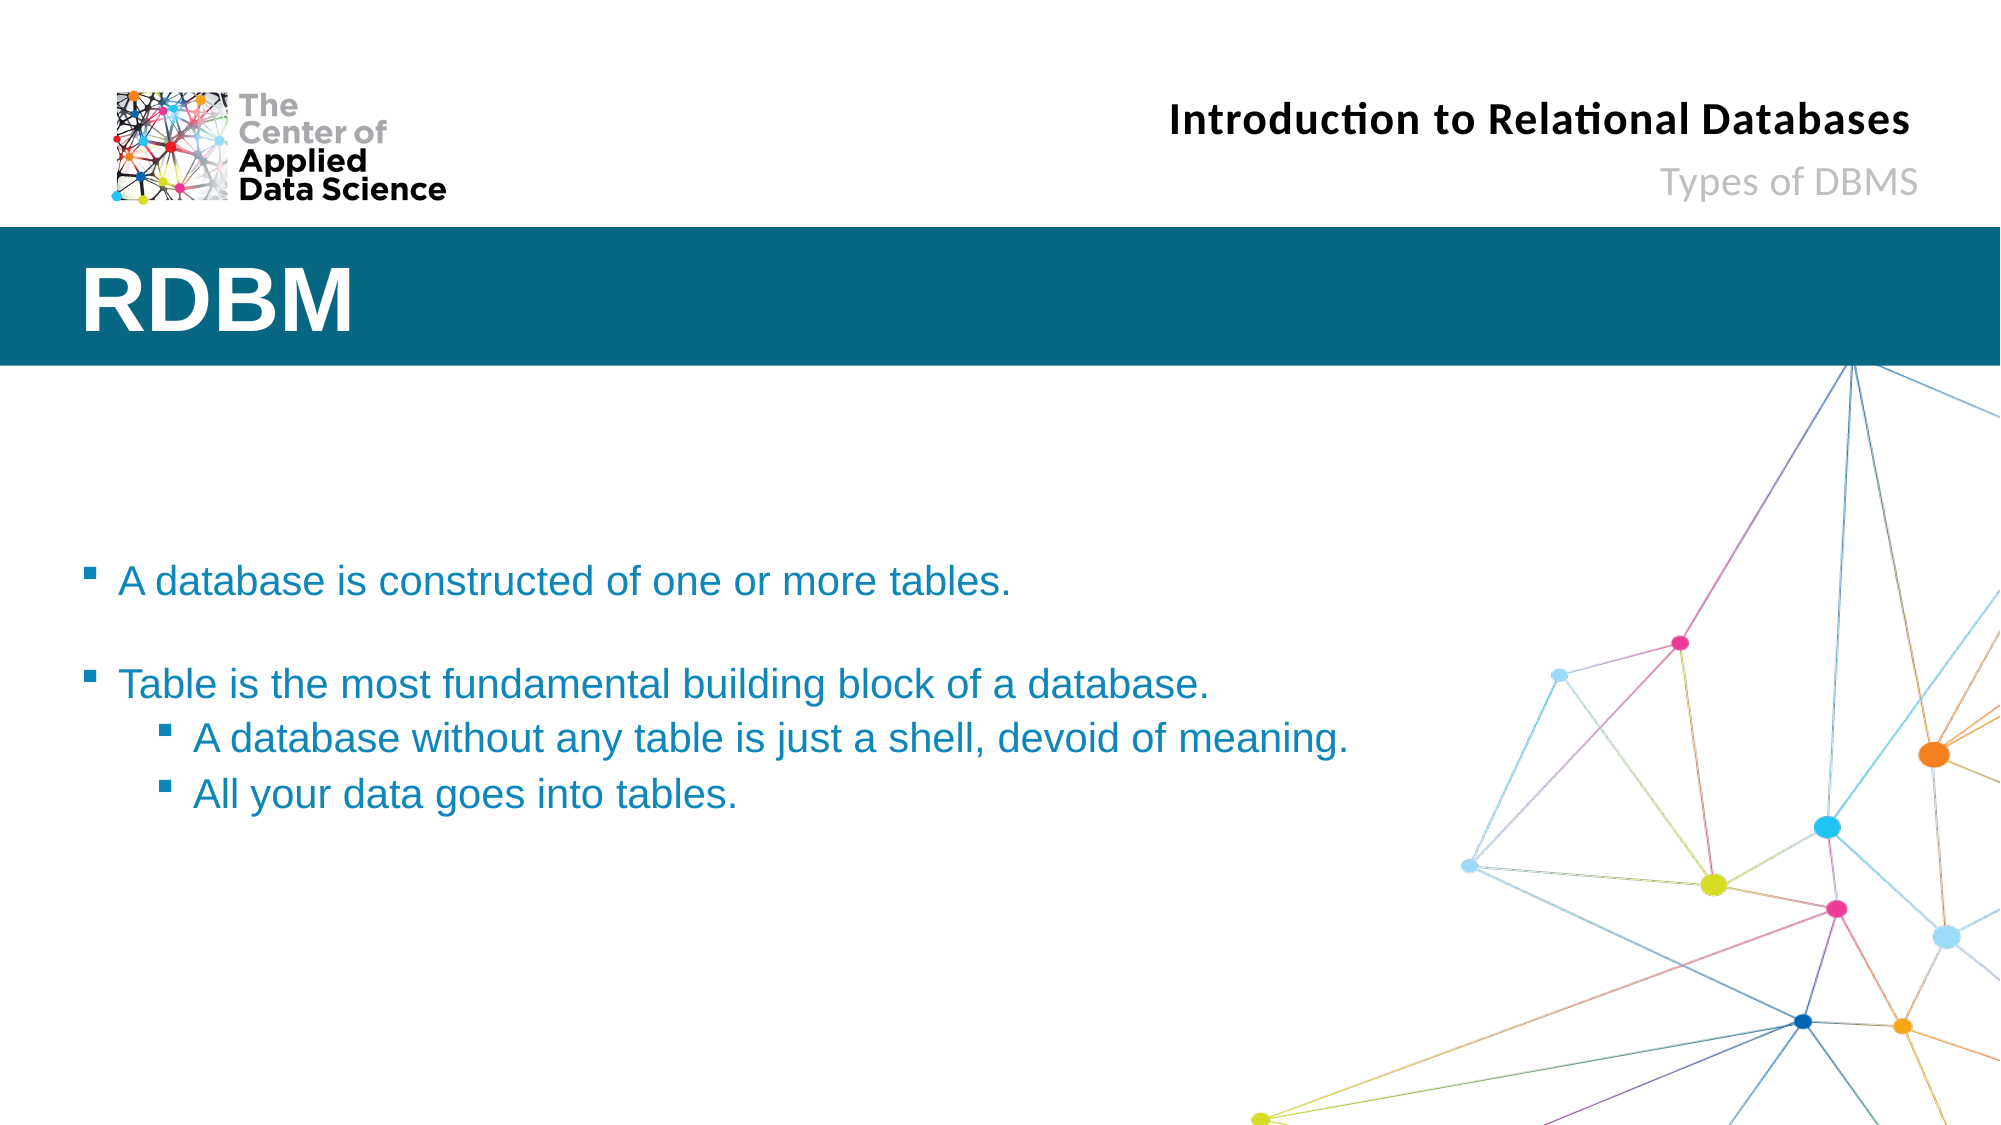

# Introduction to Relational Databases
Types of DBMS

RDBMS
A database is constructed of one or more tables.

Table is the most fundamental building block of a database.
A database without any table is just a shell, devoid of meaning.
All your data goes into tables.